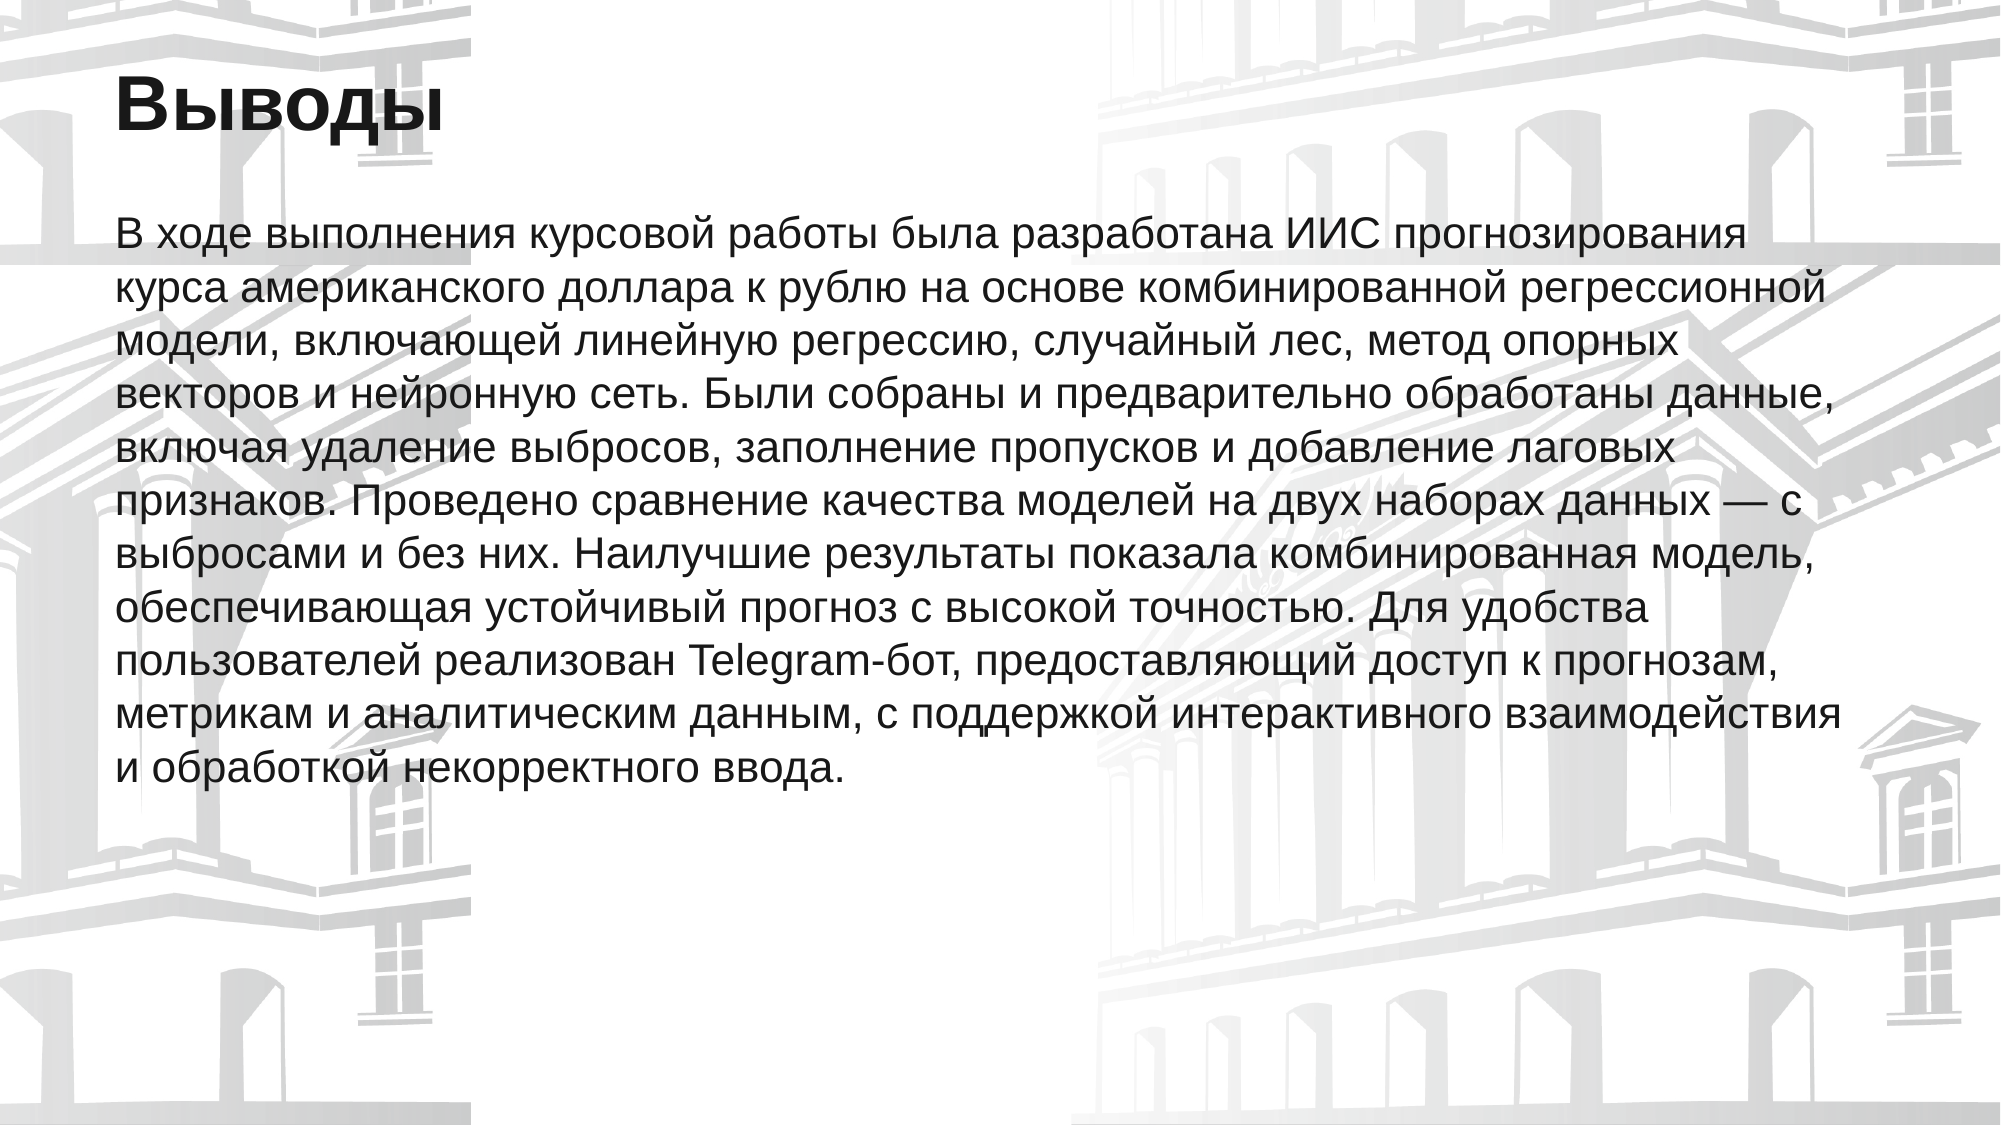

# Выводы
В ходе выполнения курсовой работы была разработана ИИС прогнозирования курса американского доллара к рублю на основе комбинированной регрессионной модели, включающей линейную регрессию, случайный лес, метод опорных векторов и нейронную сеть. Были собраны и предварительно обработаны данные, включая удаление выбросов, заполнение пропусков и добавление лаговых признаков. Проведено сравнение качества моделей на двух наборах данных — с выбросами и без них. Наилучшие результаты показала комбинированная модель, обеспечивающая устойчивый прогноз с высокой точностью. Для удобства пользователей реализован Telegram-бот, предоставляющий доступ к прогнозам, метрикам и аналитическим данным, с поддержкой интерактивного взаимодействия и обработкой некорректного ввода.